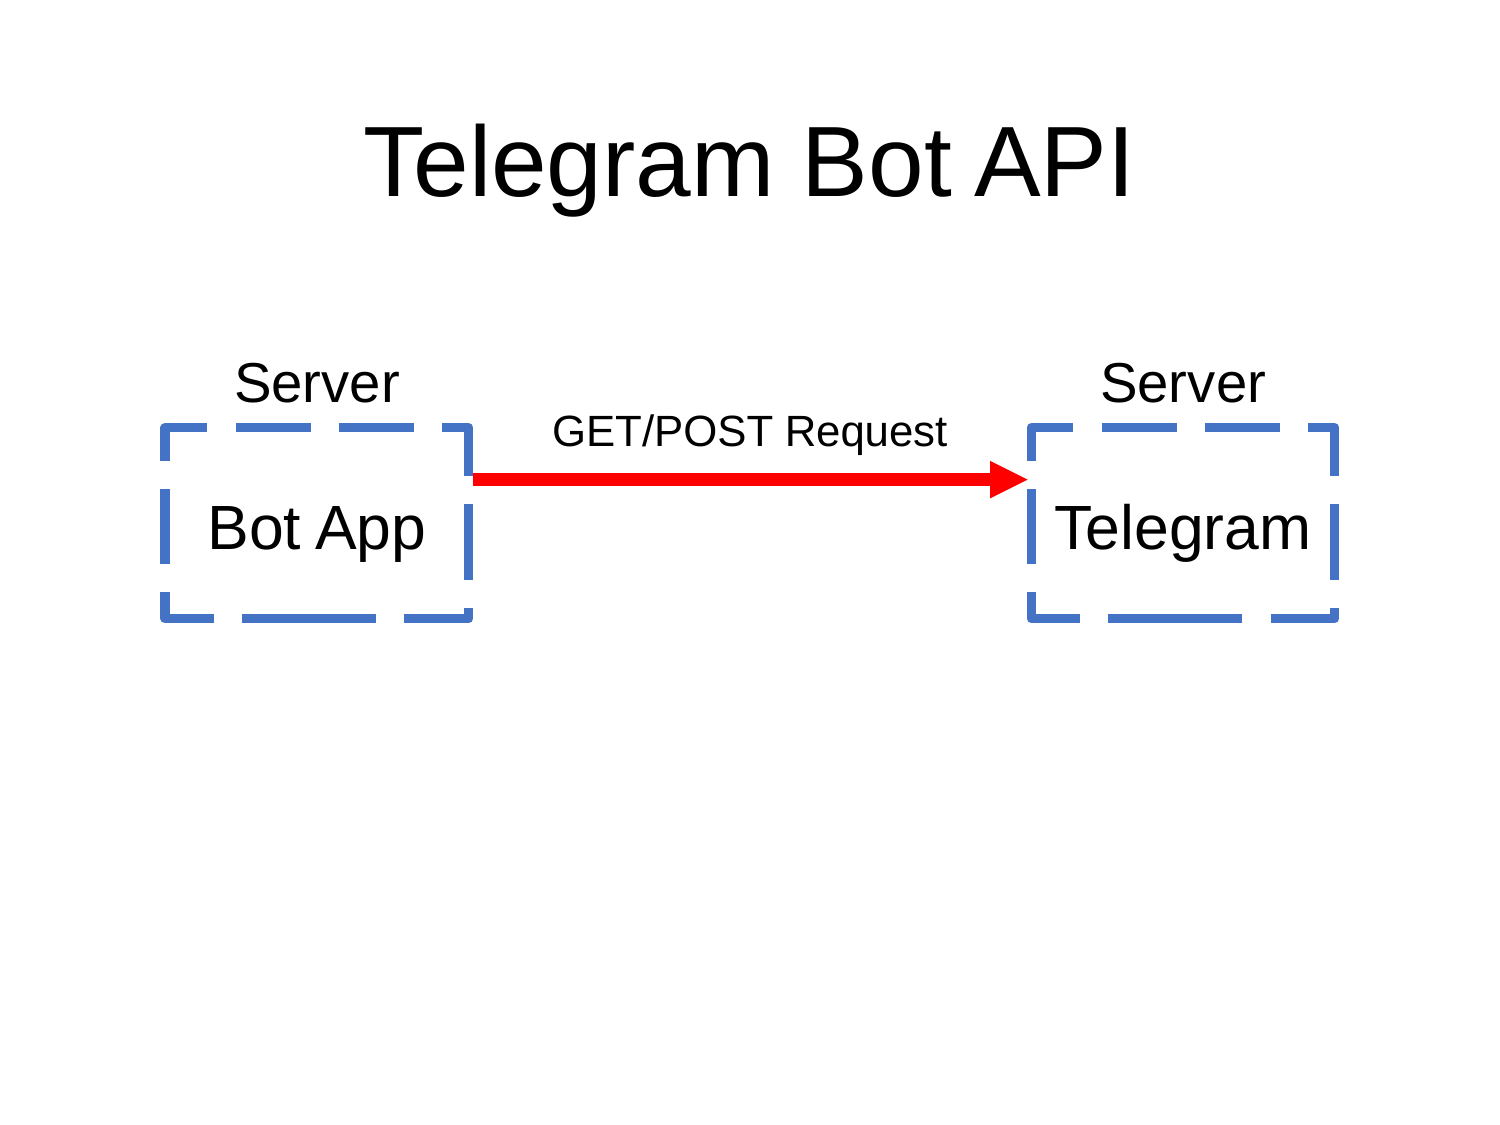

Telegram Bot API
Server
Server
GET/POST Request

Bot App
Telegram